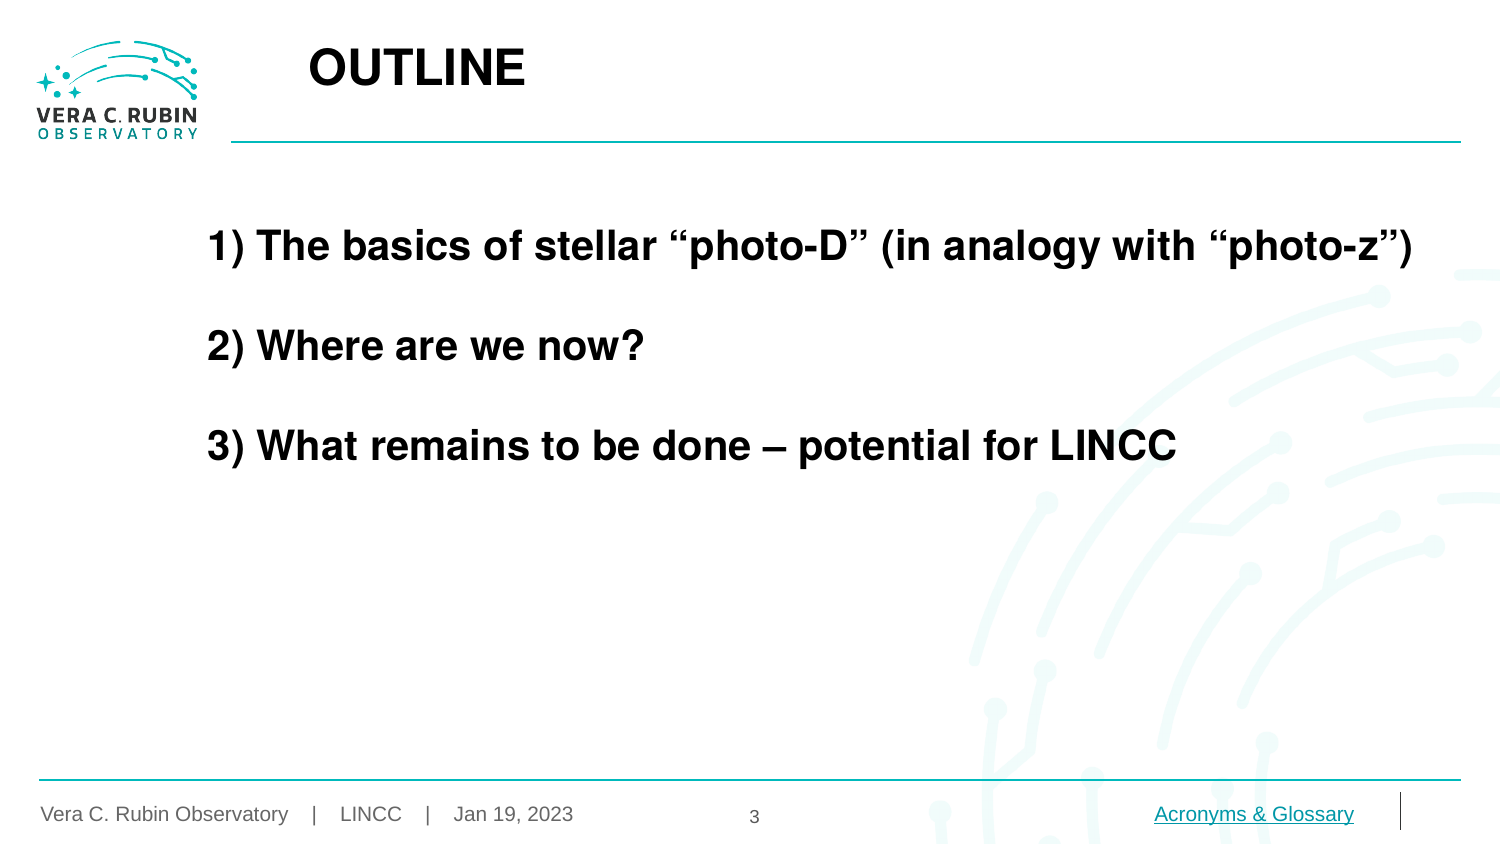

OUTLINE

1) The basics of stellar “photo-D” (in analogy with “photo-z”)

2) Where are we now?

3) What remains to be done – potential for LINCC

3